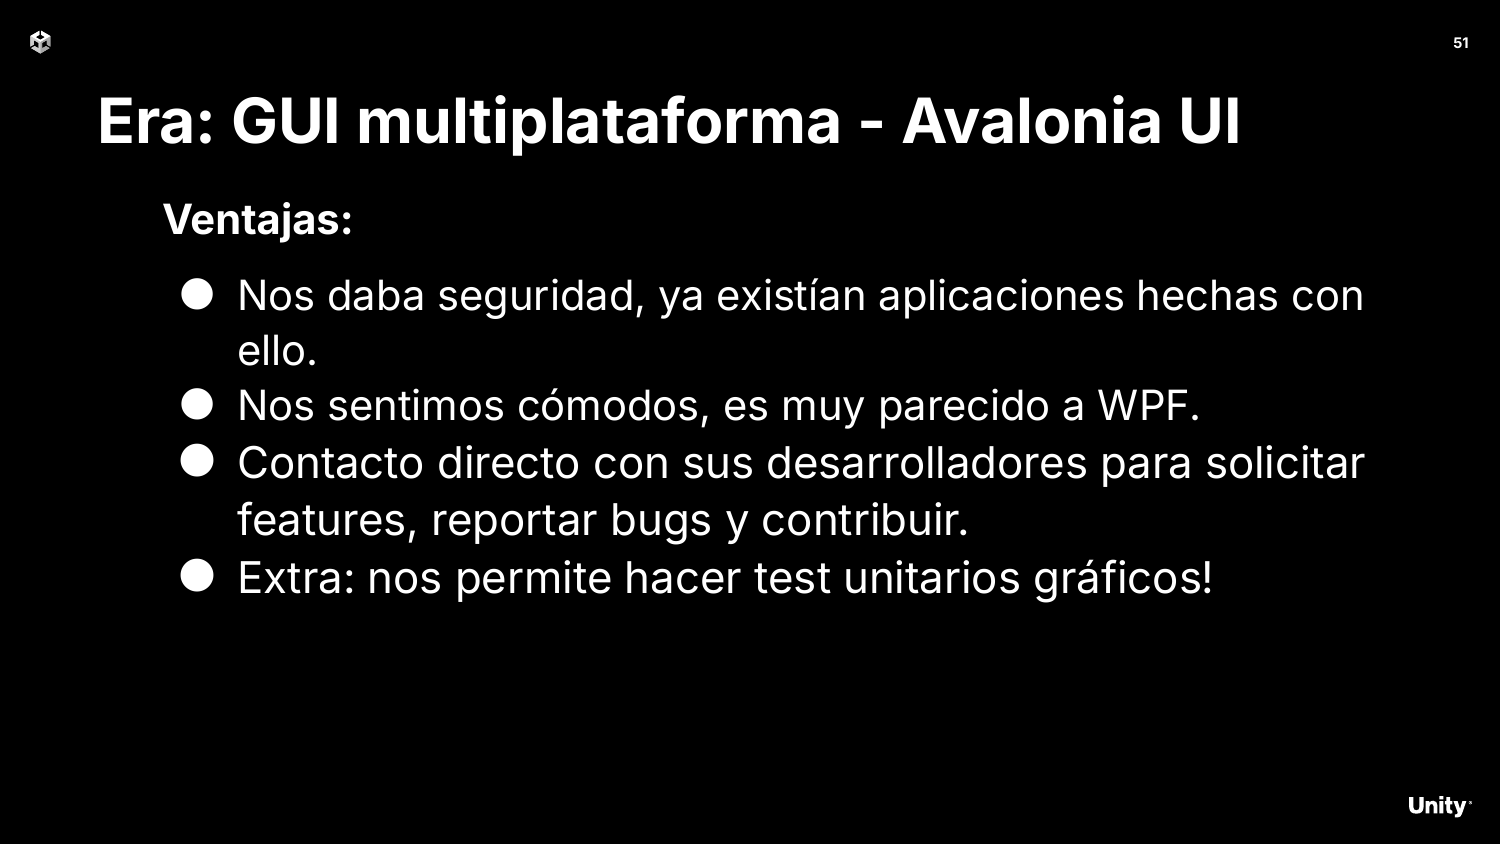

51
# Era: GUI multiplataforma - Avalonia UI
Ventajas:
Nos daba seguridad, ya existían aplicaciones hechas con ello.
Nos sentimos cómodos, es muy parecido a WPF.
Contacto directo con sus desarrolladores para solicitar features, reportar bugs y contribuir.
Extra: nos permite hacer test unitarios gráficos!